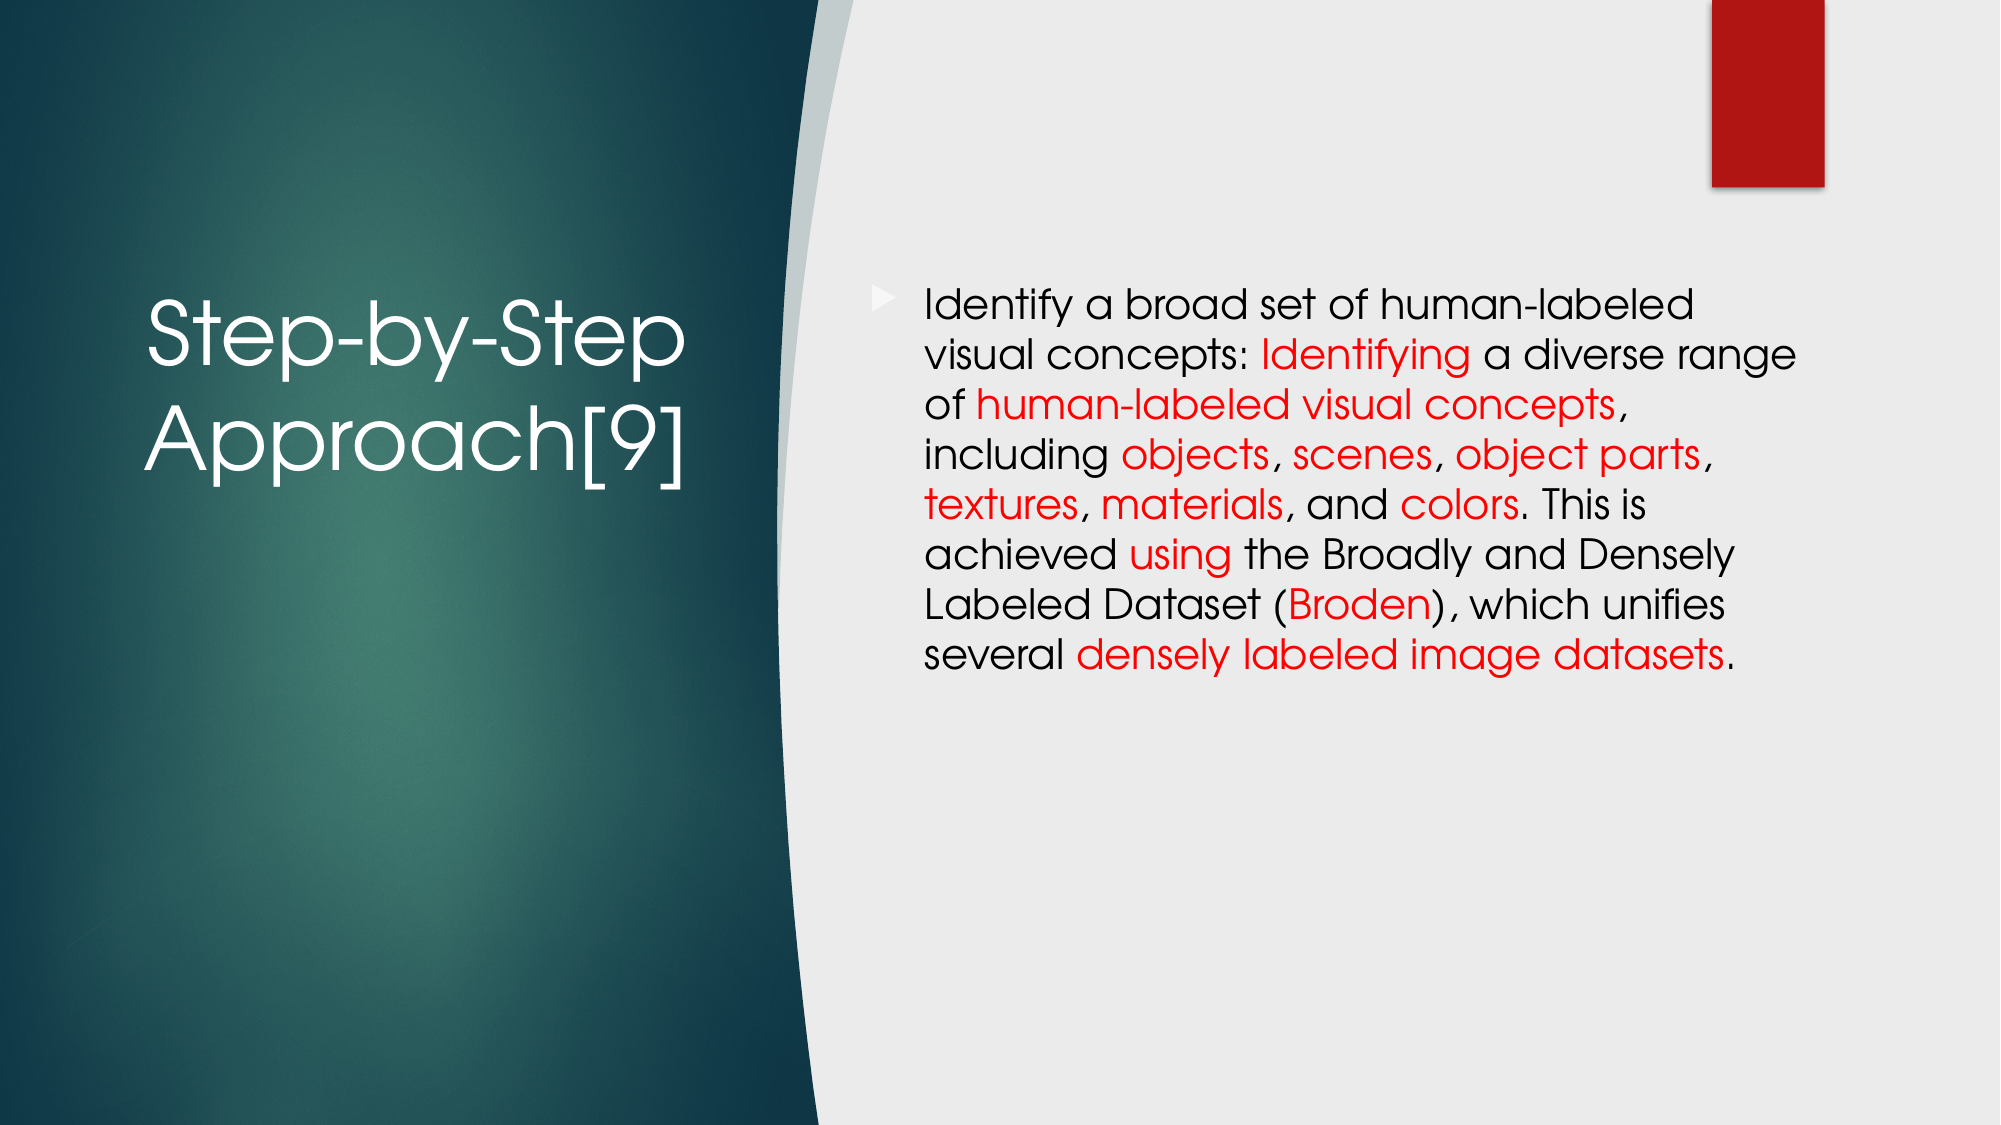

# Step-by-Step Approach[9]
Identify a broad set of human-labeled visual concepts: Identifying a diverse range of human-labeled visual concepts, including objects, scenes, object parts, textures, materials, and colors. This is achieved using the Broadly and Densely Labeled Dataset (Broden), which unifies several densely labeled image datasets.